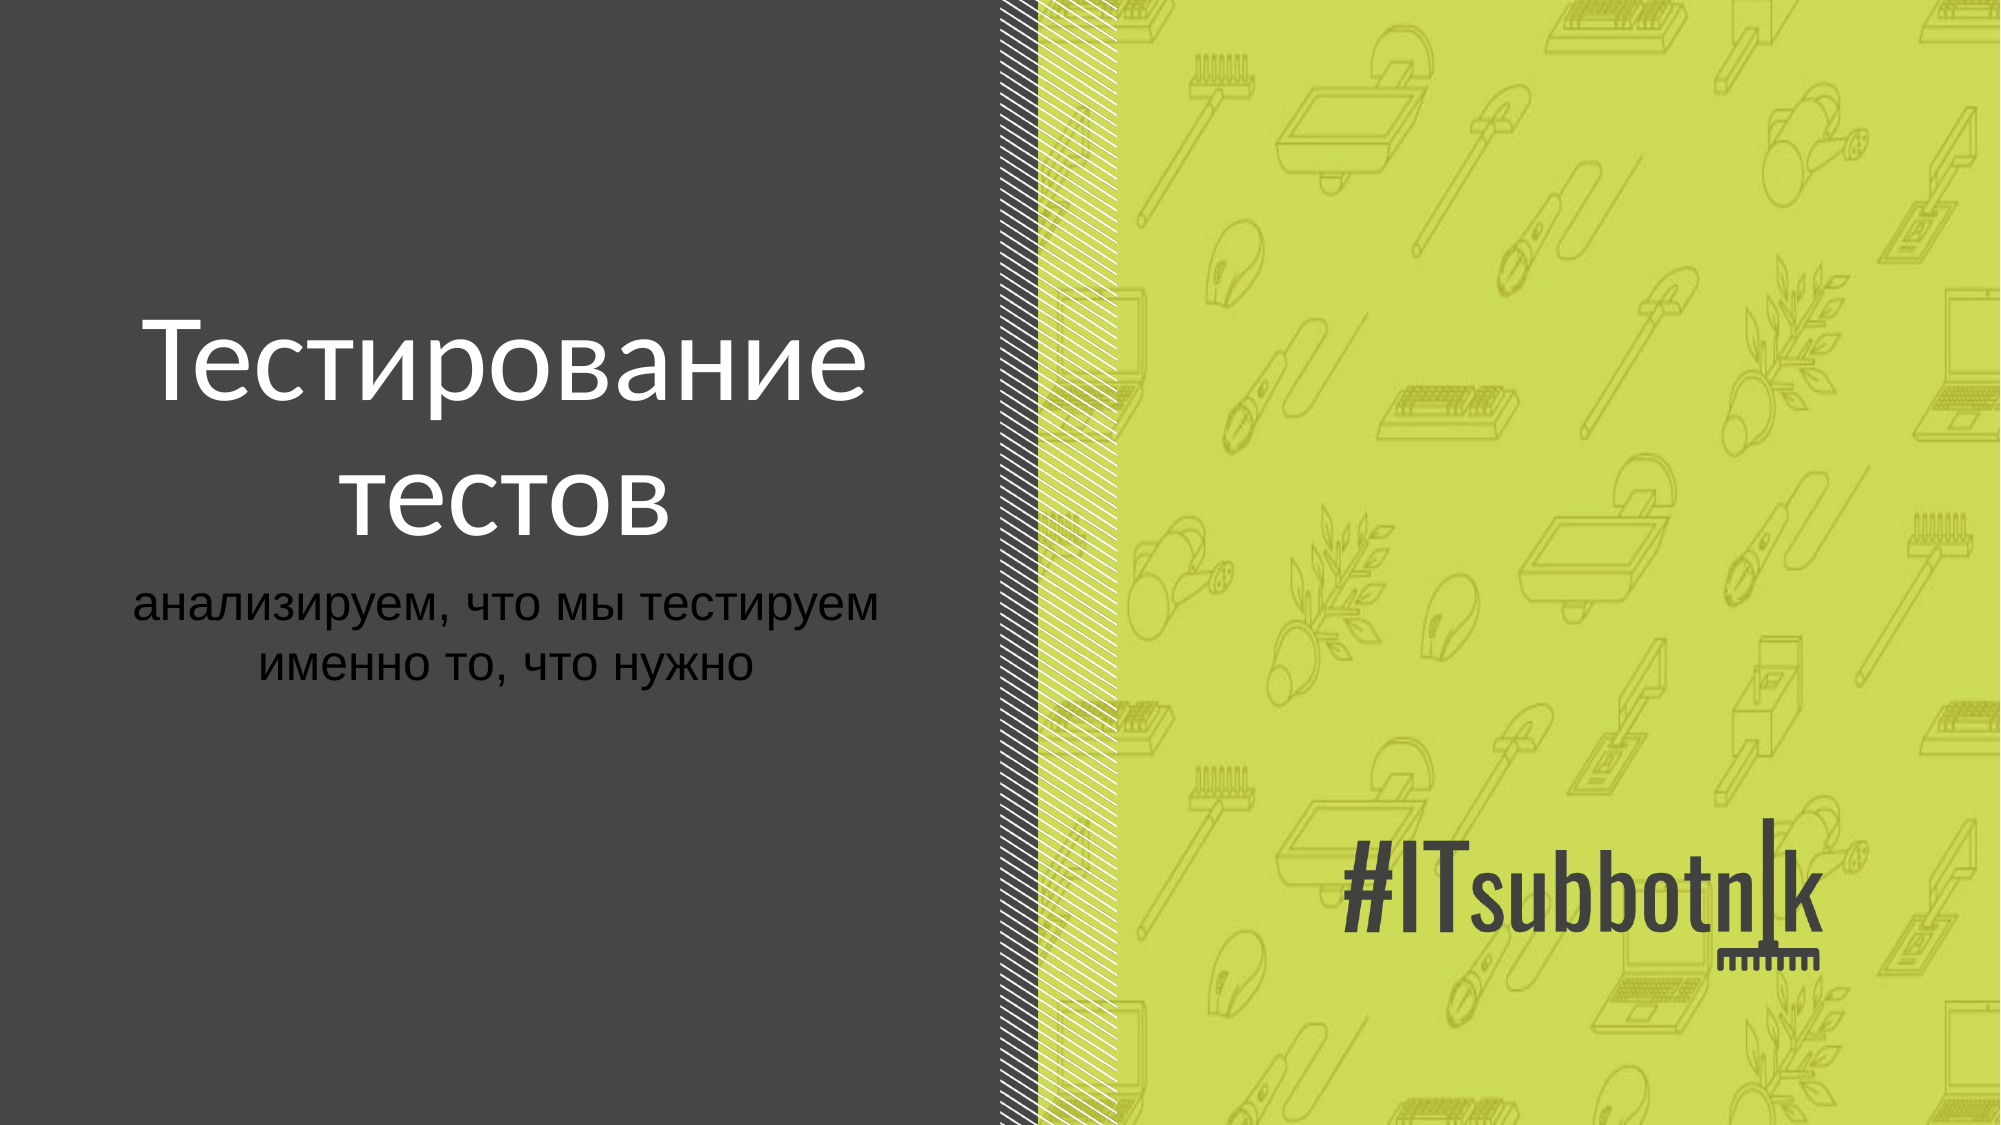

# Тестирование тестов
анализируем, что мы тестируем именно то, что нужно